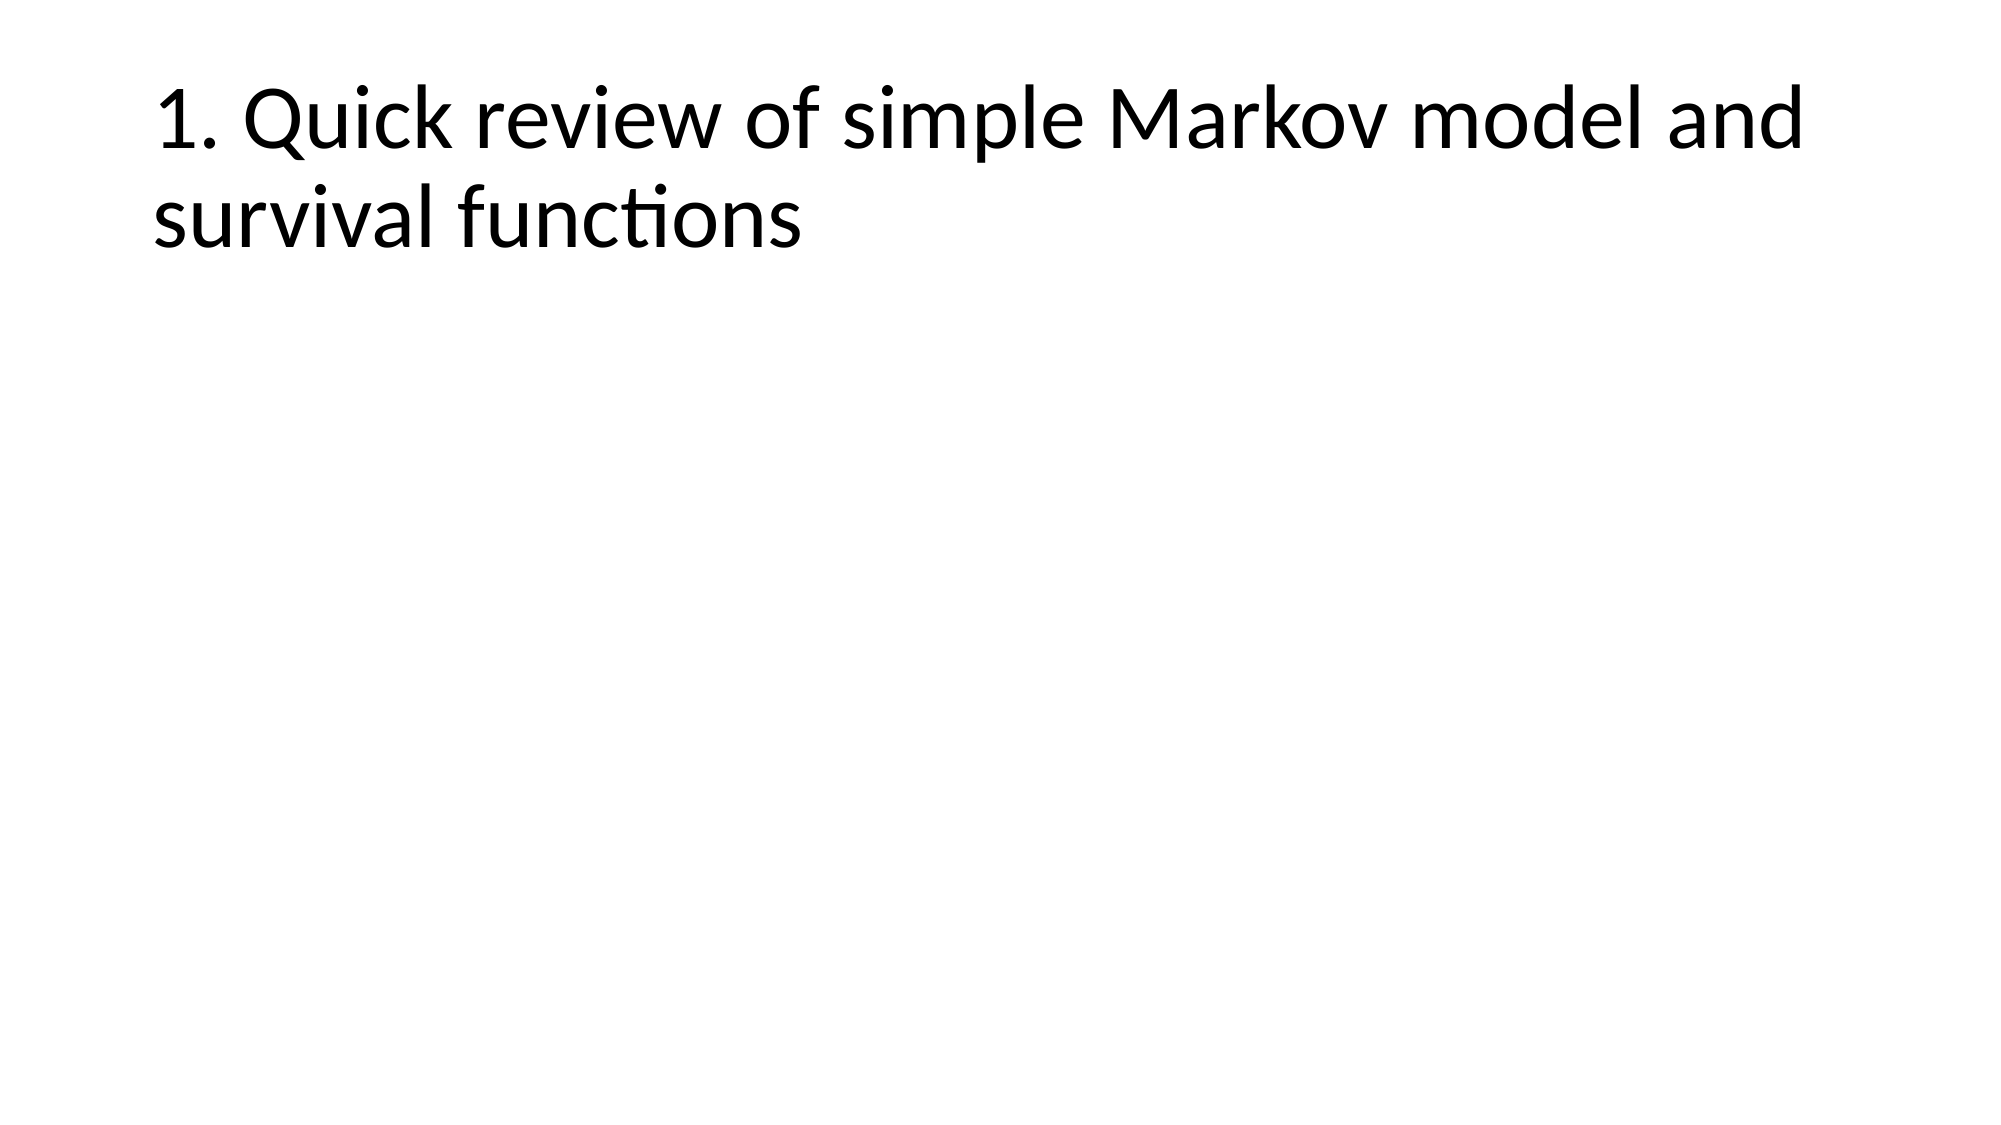

# 1. Quick review of simple Markov model and survival functions